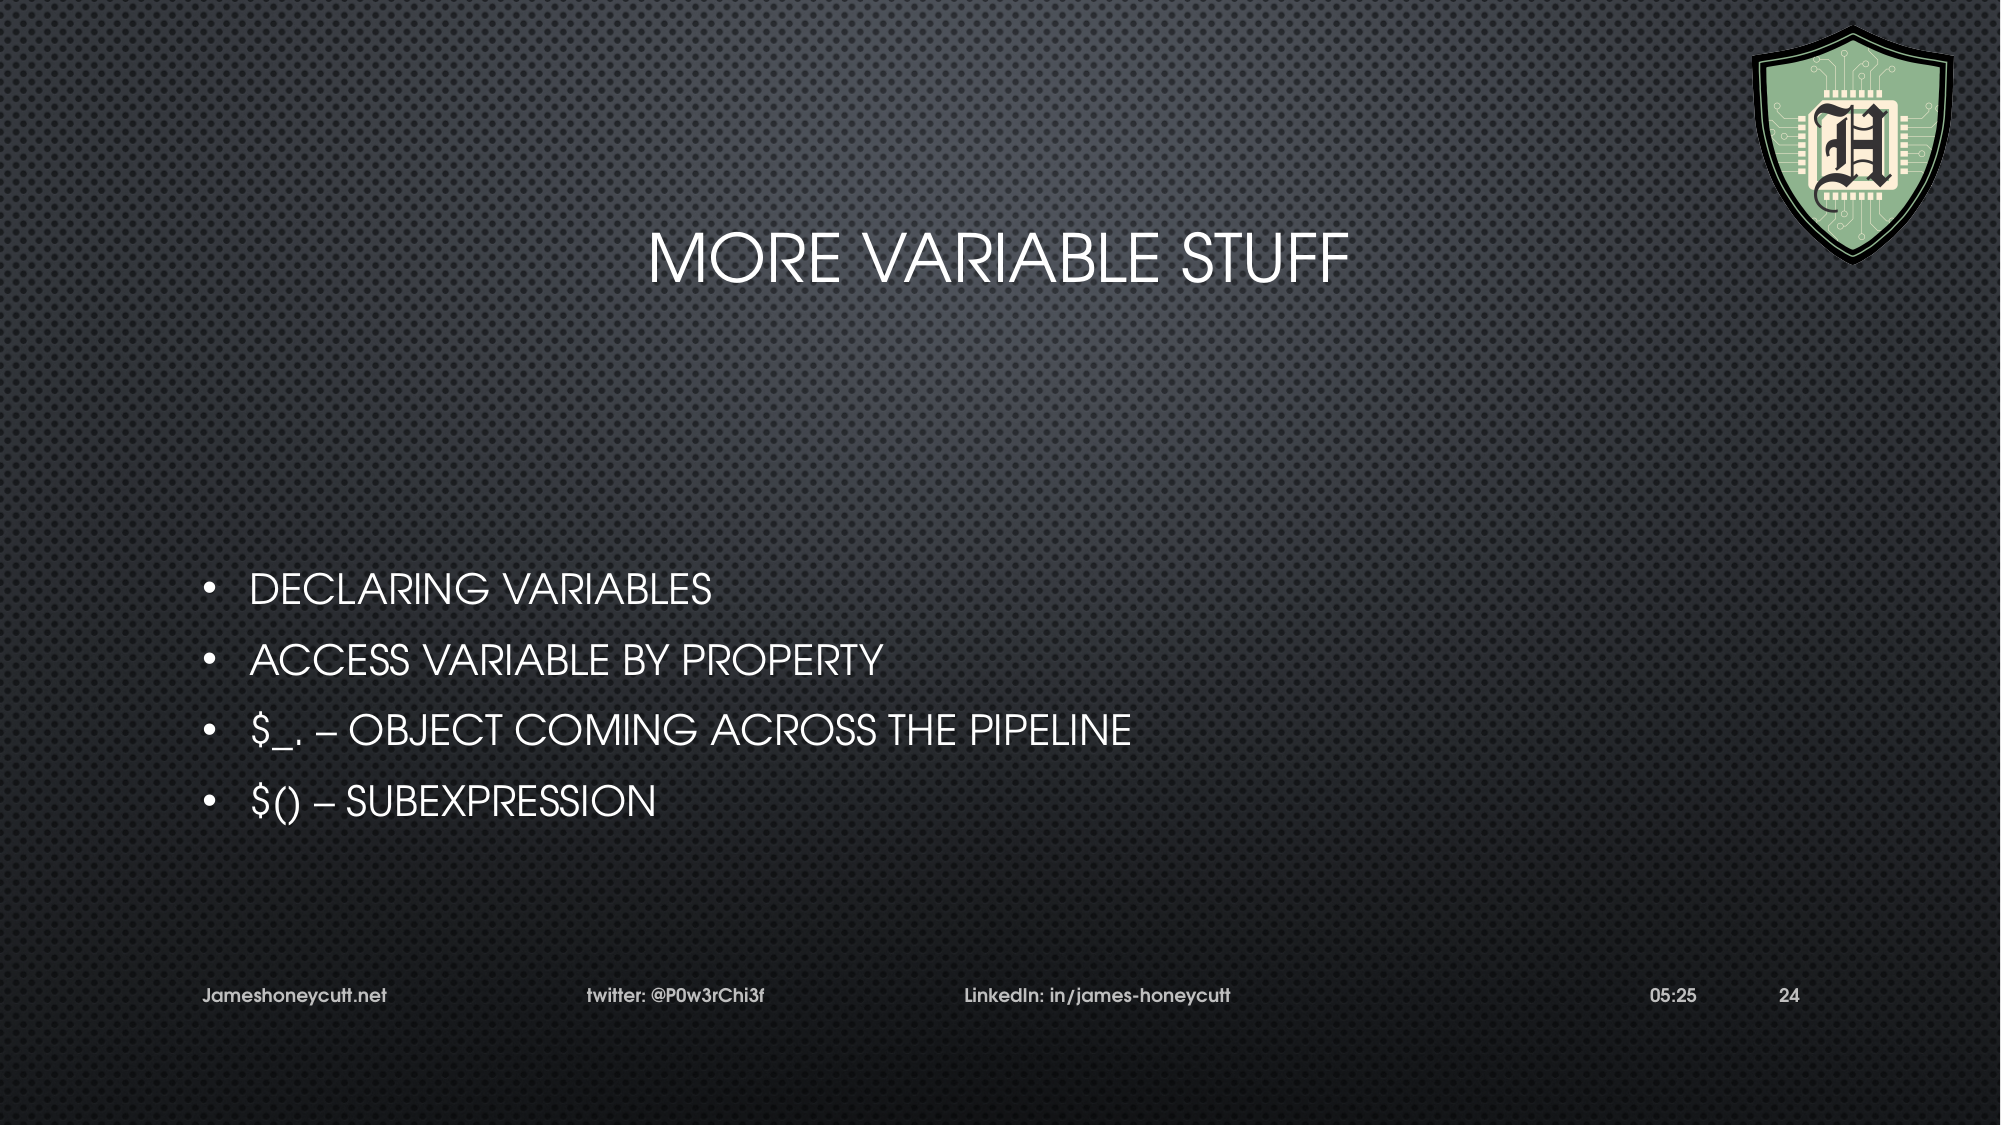

# More Variable Stuff
Declaring Variables
Access variable by property
$_. – object coming across the pipeline
$() – subexpression
Jameshoneycutt.net                                      twitter: @P0w3rChi3f                                      LinkedIn: in/james-honeycutt
05:25
24